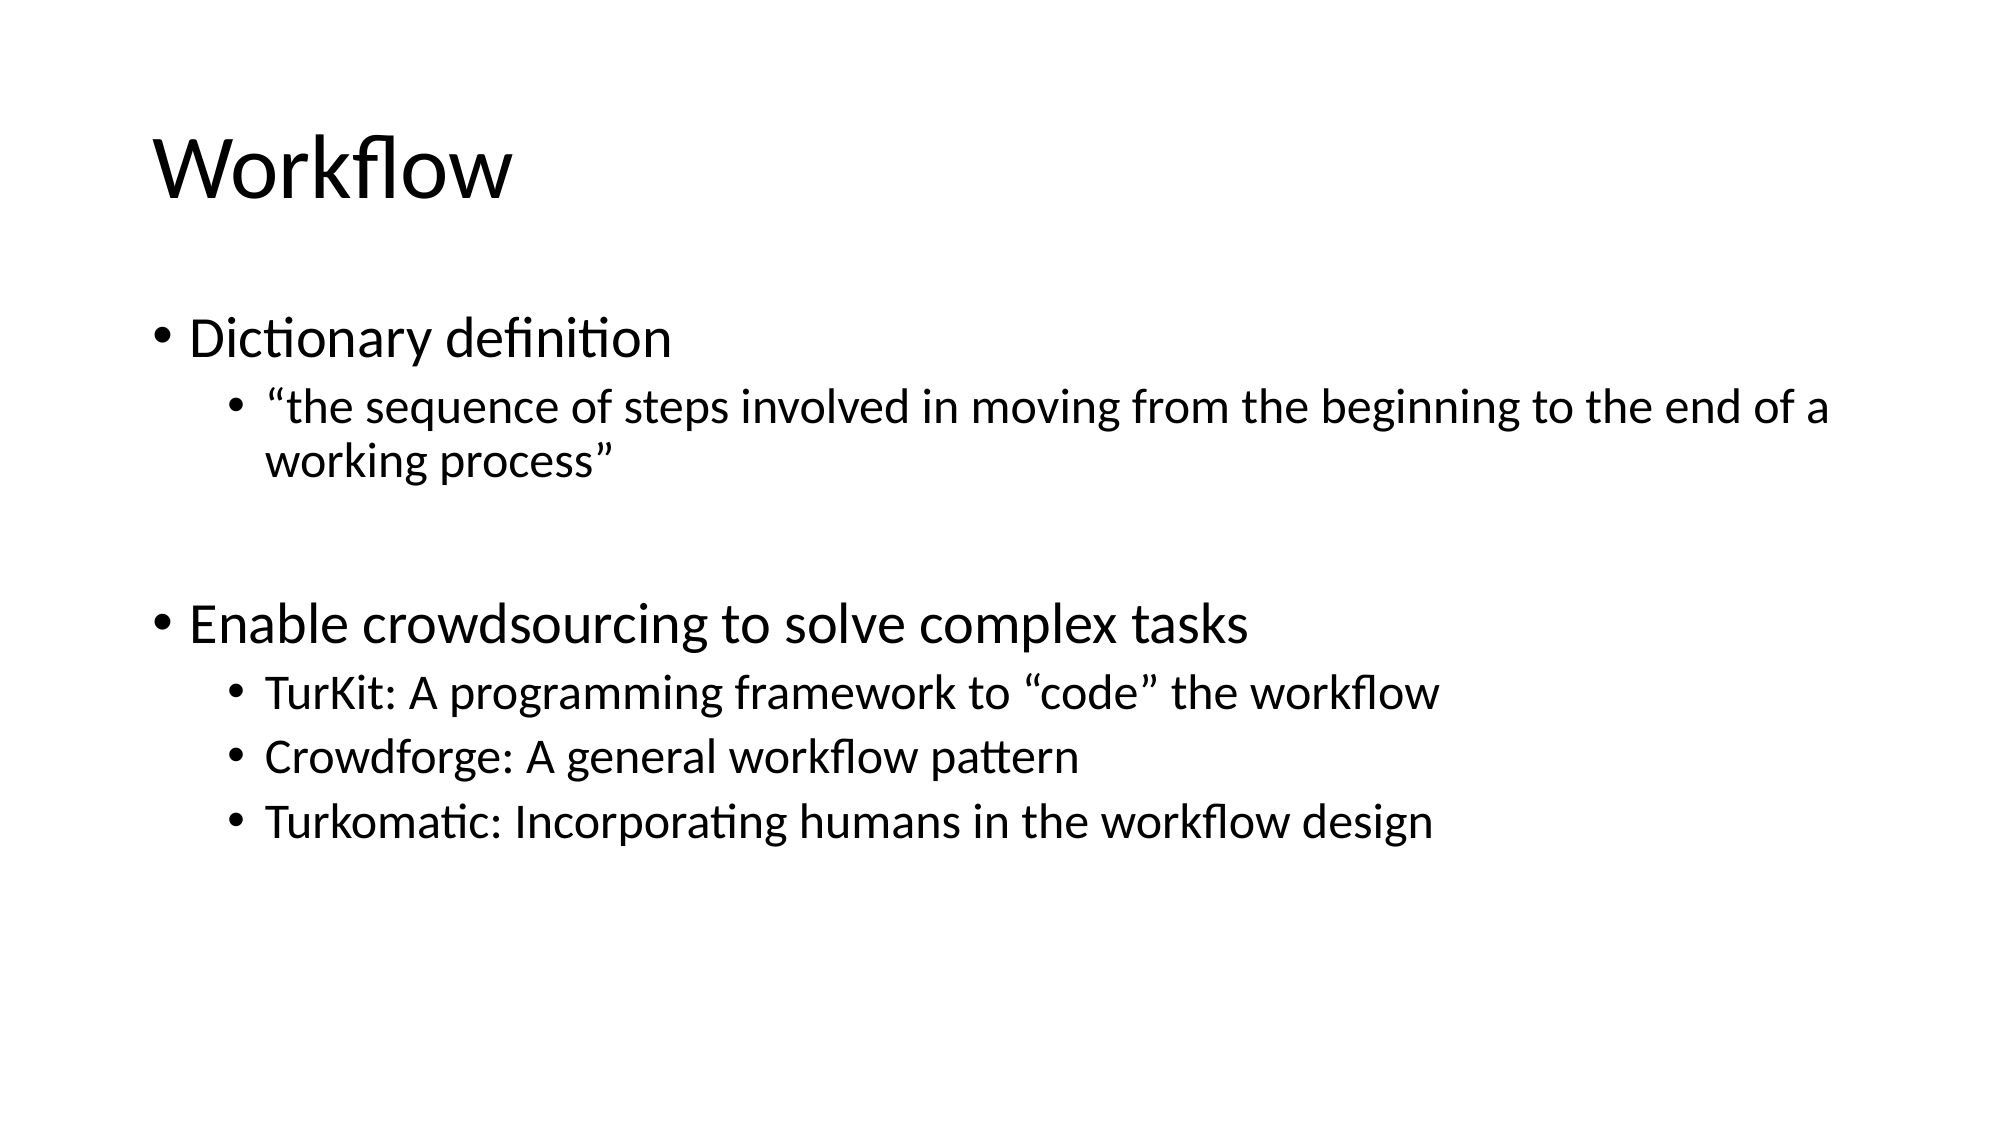

# Workflow
Dictionary definition
“the sequence of steps involved in moving from the beginning to the end of a working process”

Enable crowdsourcing to solve complex tasks
TurKit: A programming framework to “code” the workflow
Crowdforge: A general workflow pattern
Turkomatic: Incorporating humans in the workflow design